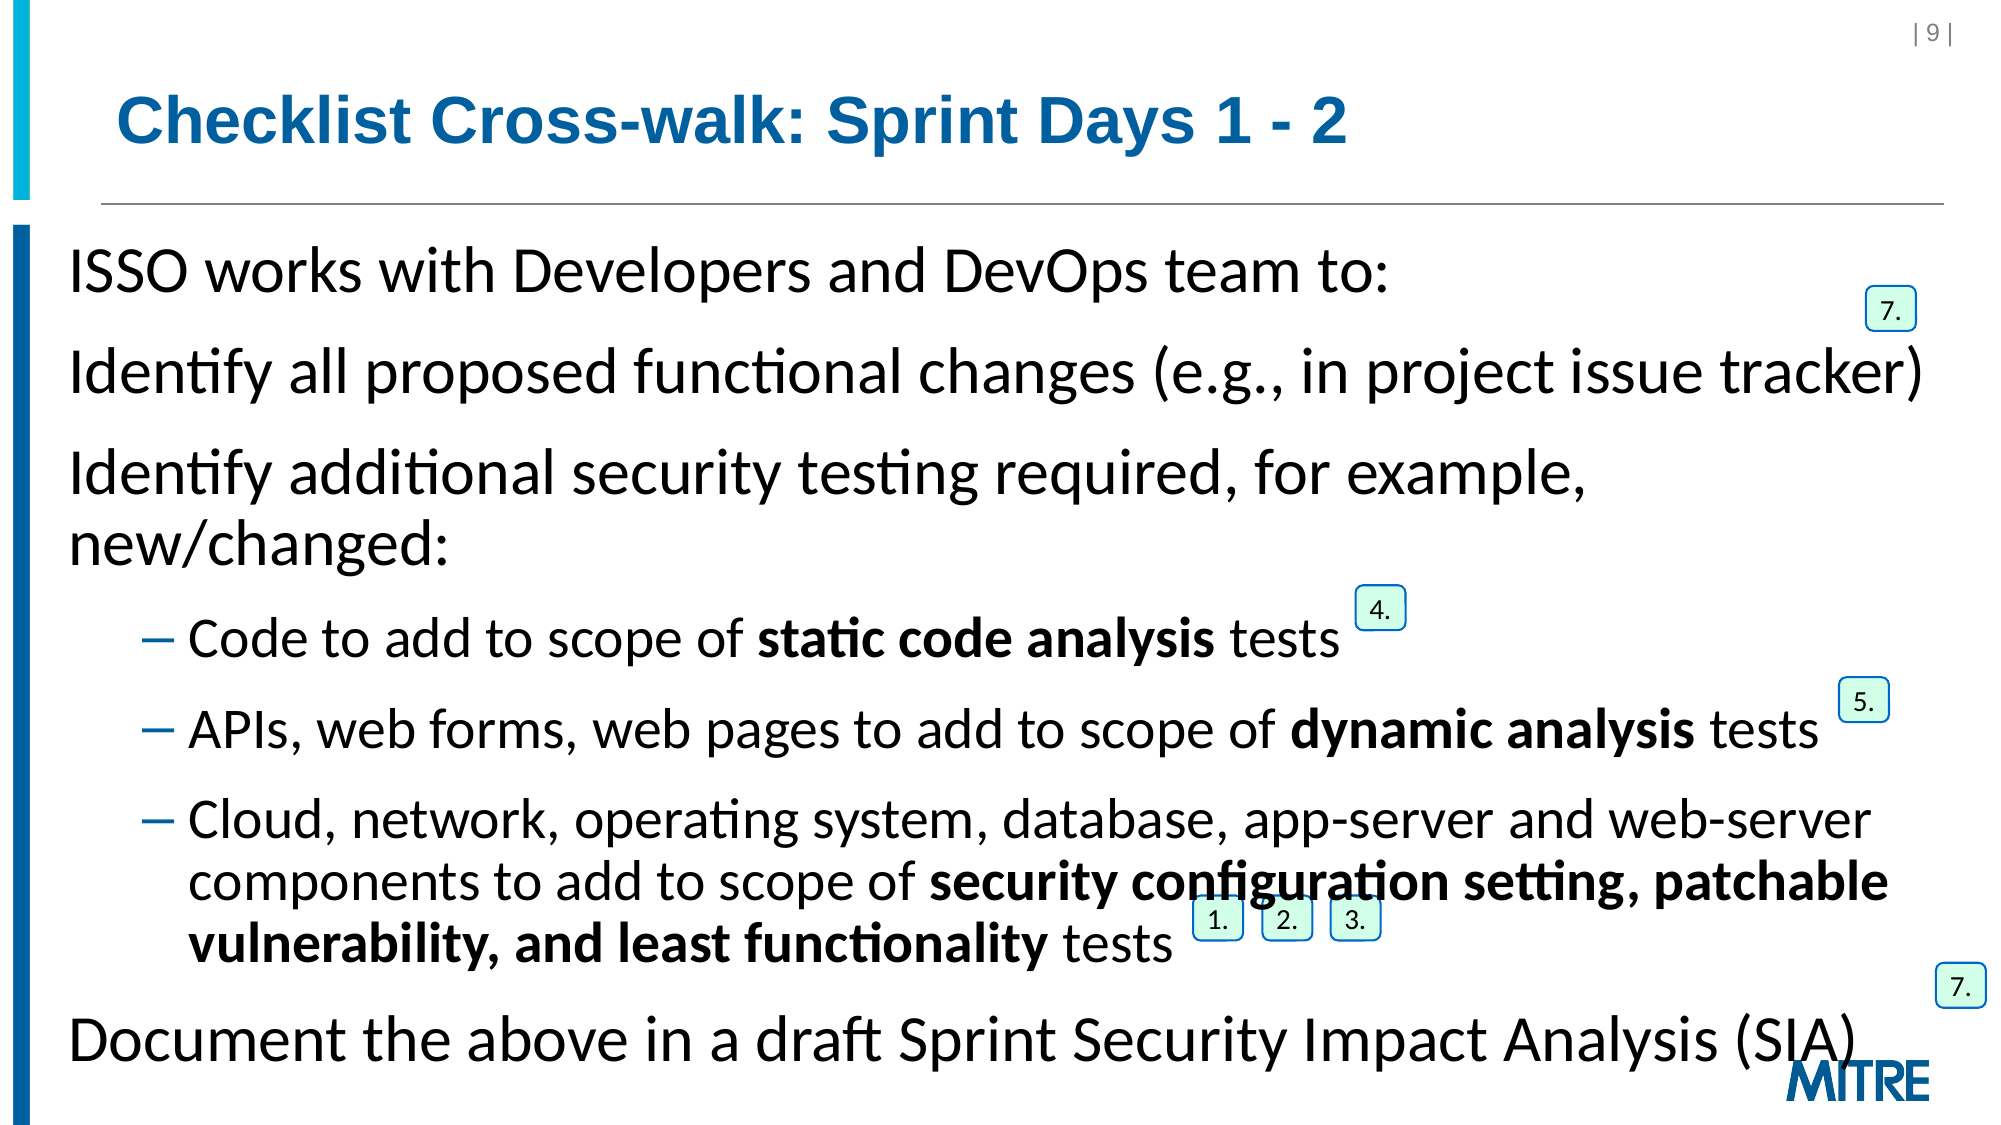

| 9 |
# Checklist Cross-walk: Sprint Days 1 - 2
ISSO works with Developers and DevOps team to:
Identify all proposed functional changes (e.g., in project issue tracker)
Identify additional security testing required, for example, new/changed:
Code to add to scope of static code analysis tests
APIs, web forms, web pages to add to scope of dynamic analysis tests
Cloud, network, operating system, database, app-server and web-server components to add to scope of security configuration setting, patchable vulnerability, and least functionality tests
Document the above in a draft Sprint Security Impact Analysis (SIA)
7.
4.
5.
1.
2.
3.
7.